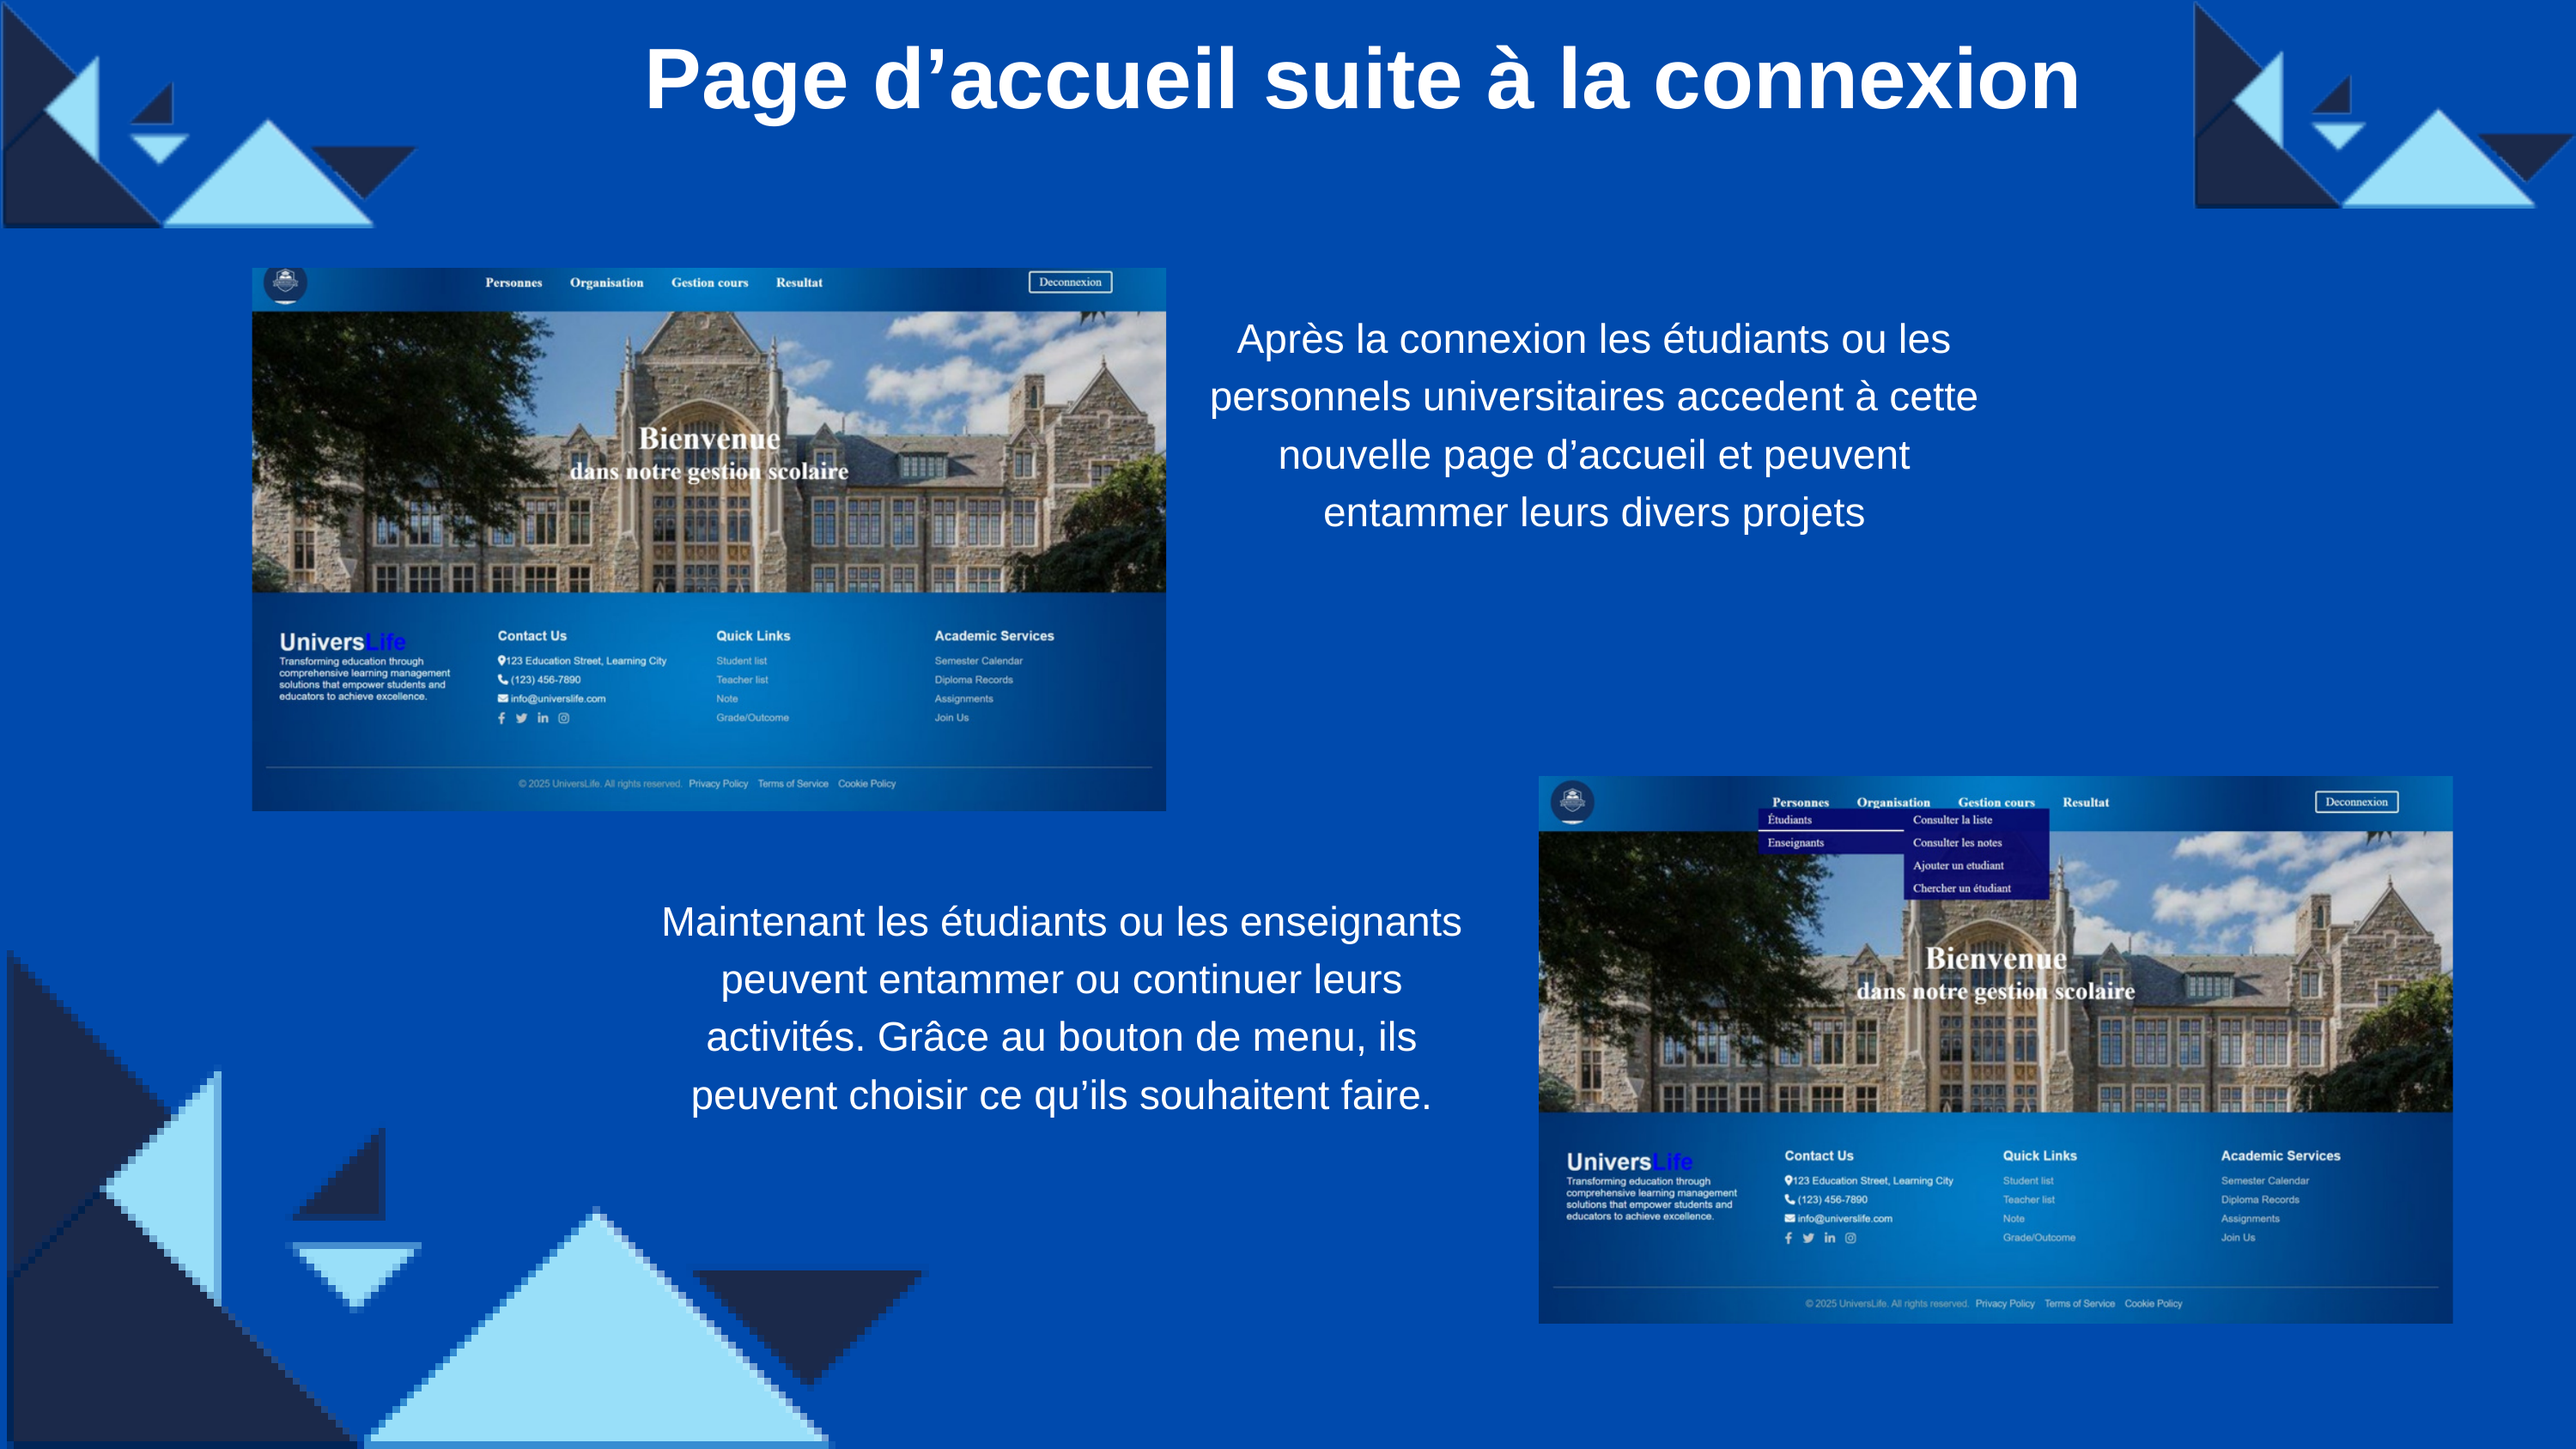

Page d’accueil suite à la connexion

Après la connexion les étudiants ou les personnels universitaires accedent à cette nouvelle page d’accueil et peuvent entammer leurs divers projets

Maintenant les étudiants ou les enseignants peuvent entammer ou continuer leurs activités. Grâce au bouton de menu, ils peuvent choisir ce qu’ils souhaitent faire.